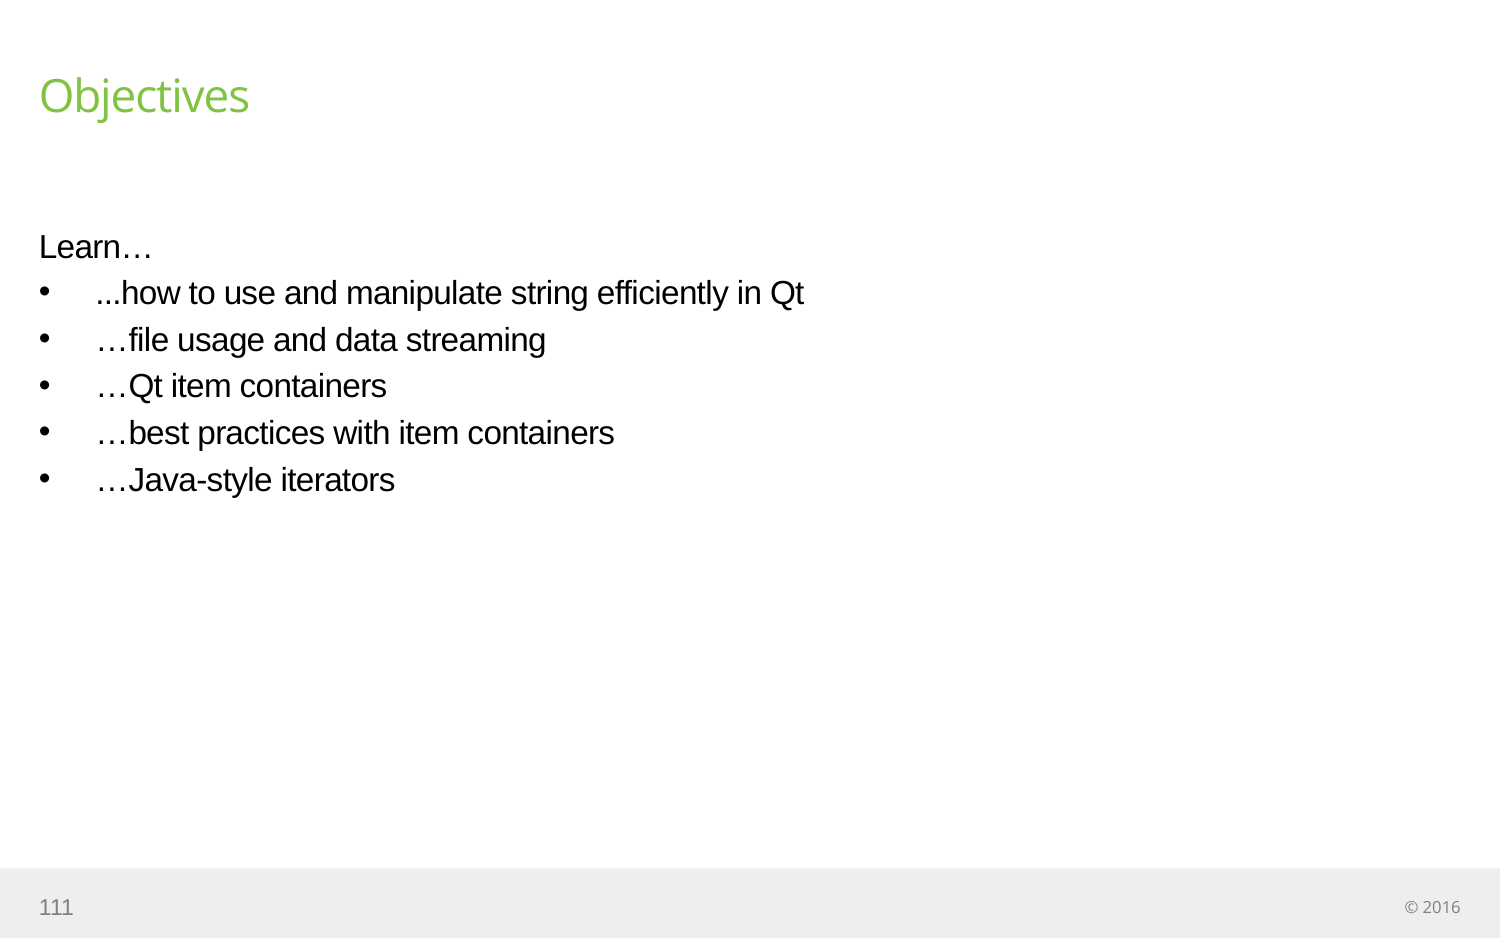

# Objectives
Learn…
...how to use and manipulate string efficiently in Qt
…file usage and data streaming
…Qt item containers
…best practices with item containers
…Java-style iterators

111
© 2016